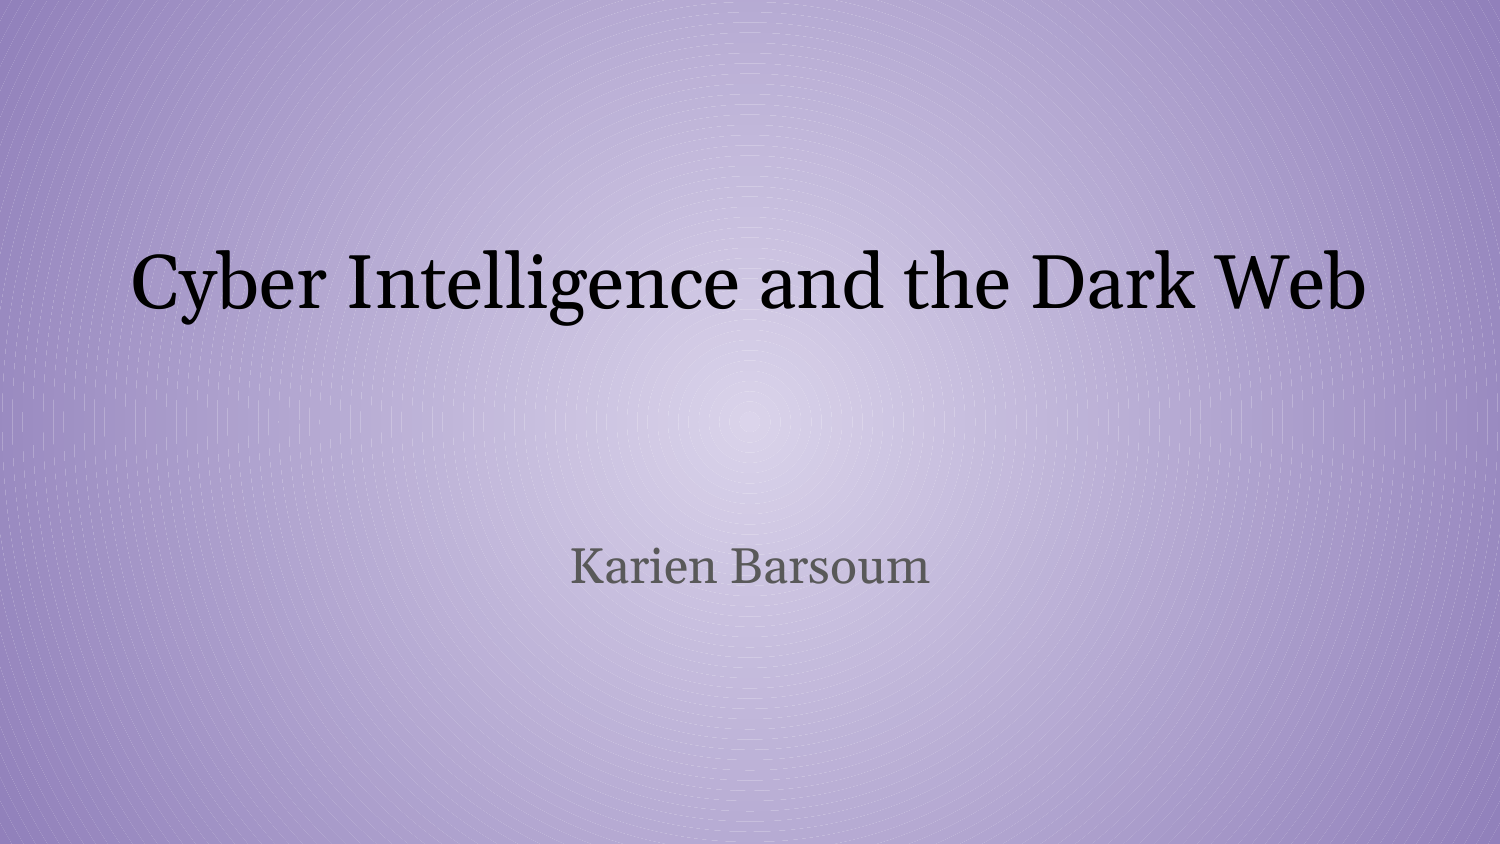

# Cyber Intelligence and the Dark Web
Karien Barsoum